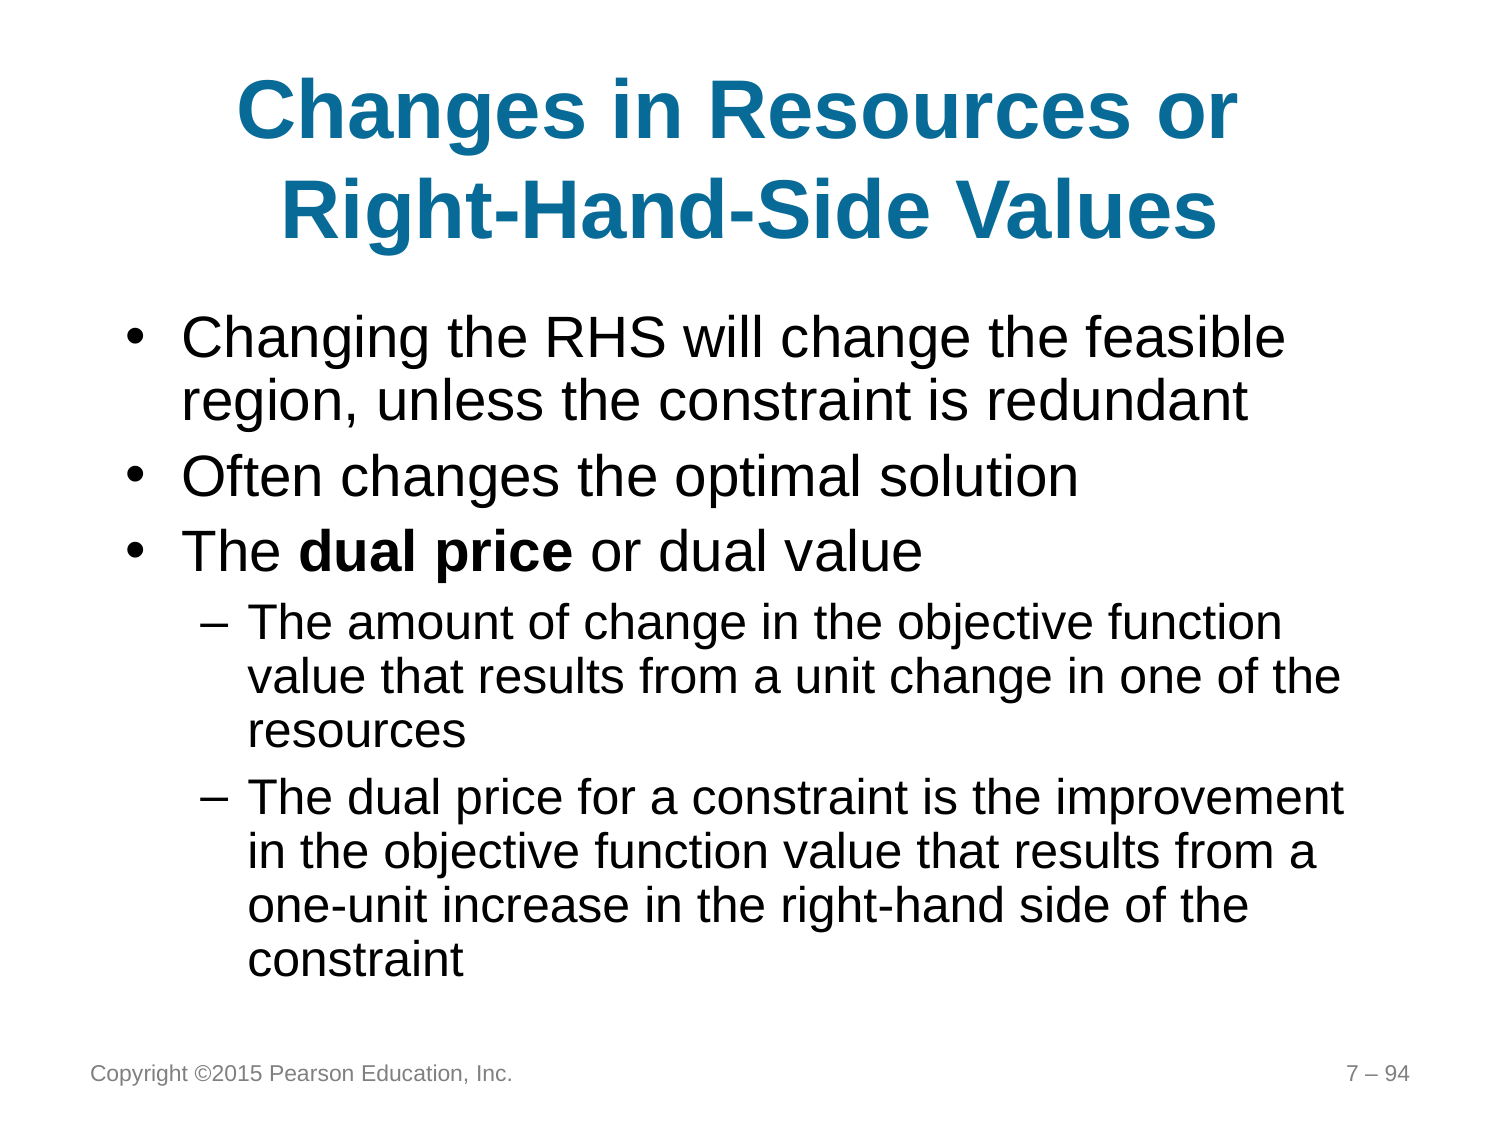

# Changes in Resources or Right-Hand-Side Values
Changing the RHS will change the feasible region, unless the constraint is redundant
Often changes the optimal solution
The dual price or dual value
The amount of change in the objective function value that results from a unit change in one of the resources
The dual price for a constraint is the improvement in the objective function value that results from a one-unit increase in the right-hand side of the constraint
Copyright ©2015 Pearson Education, Inc.
7 – 94